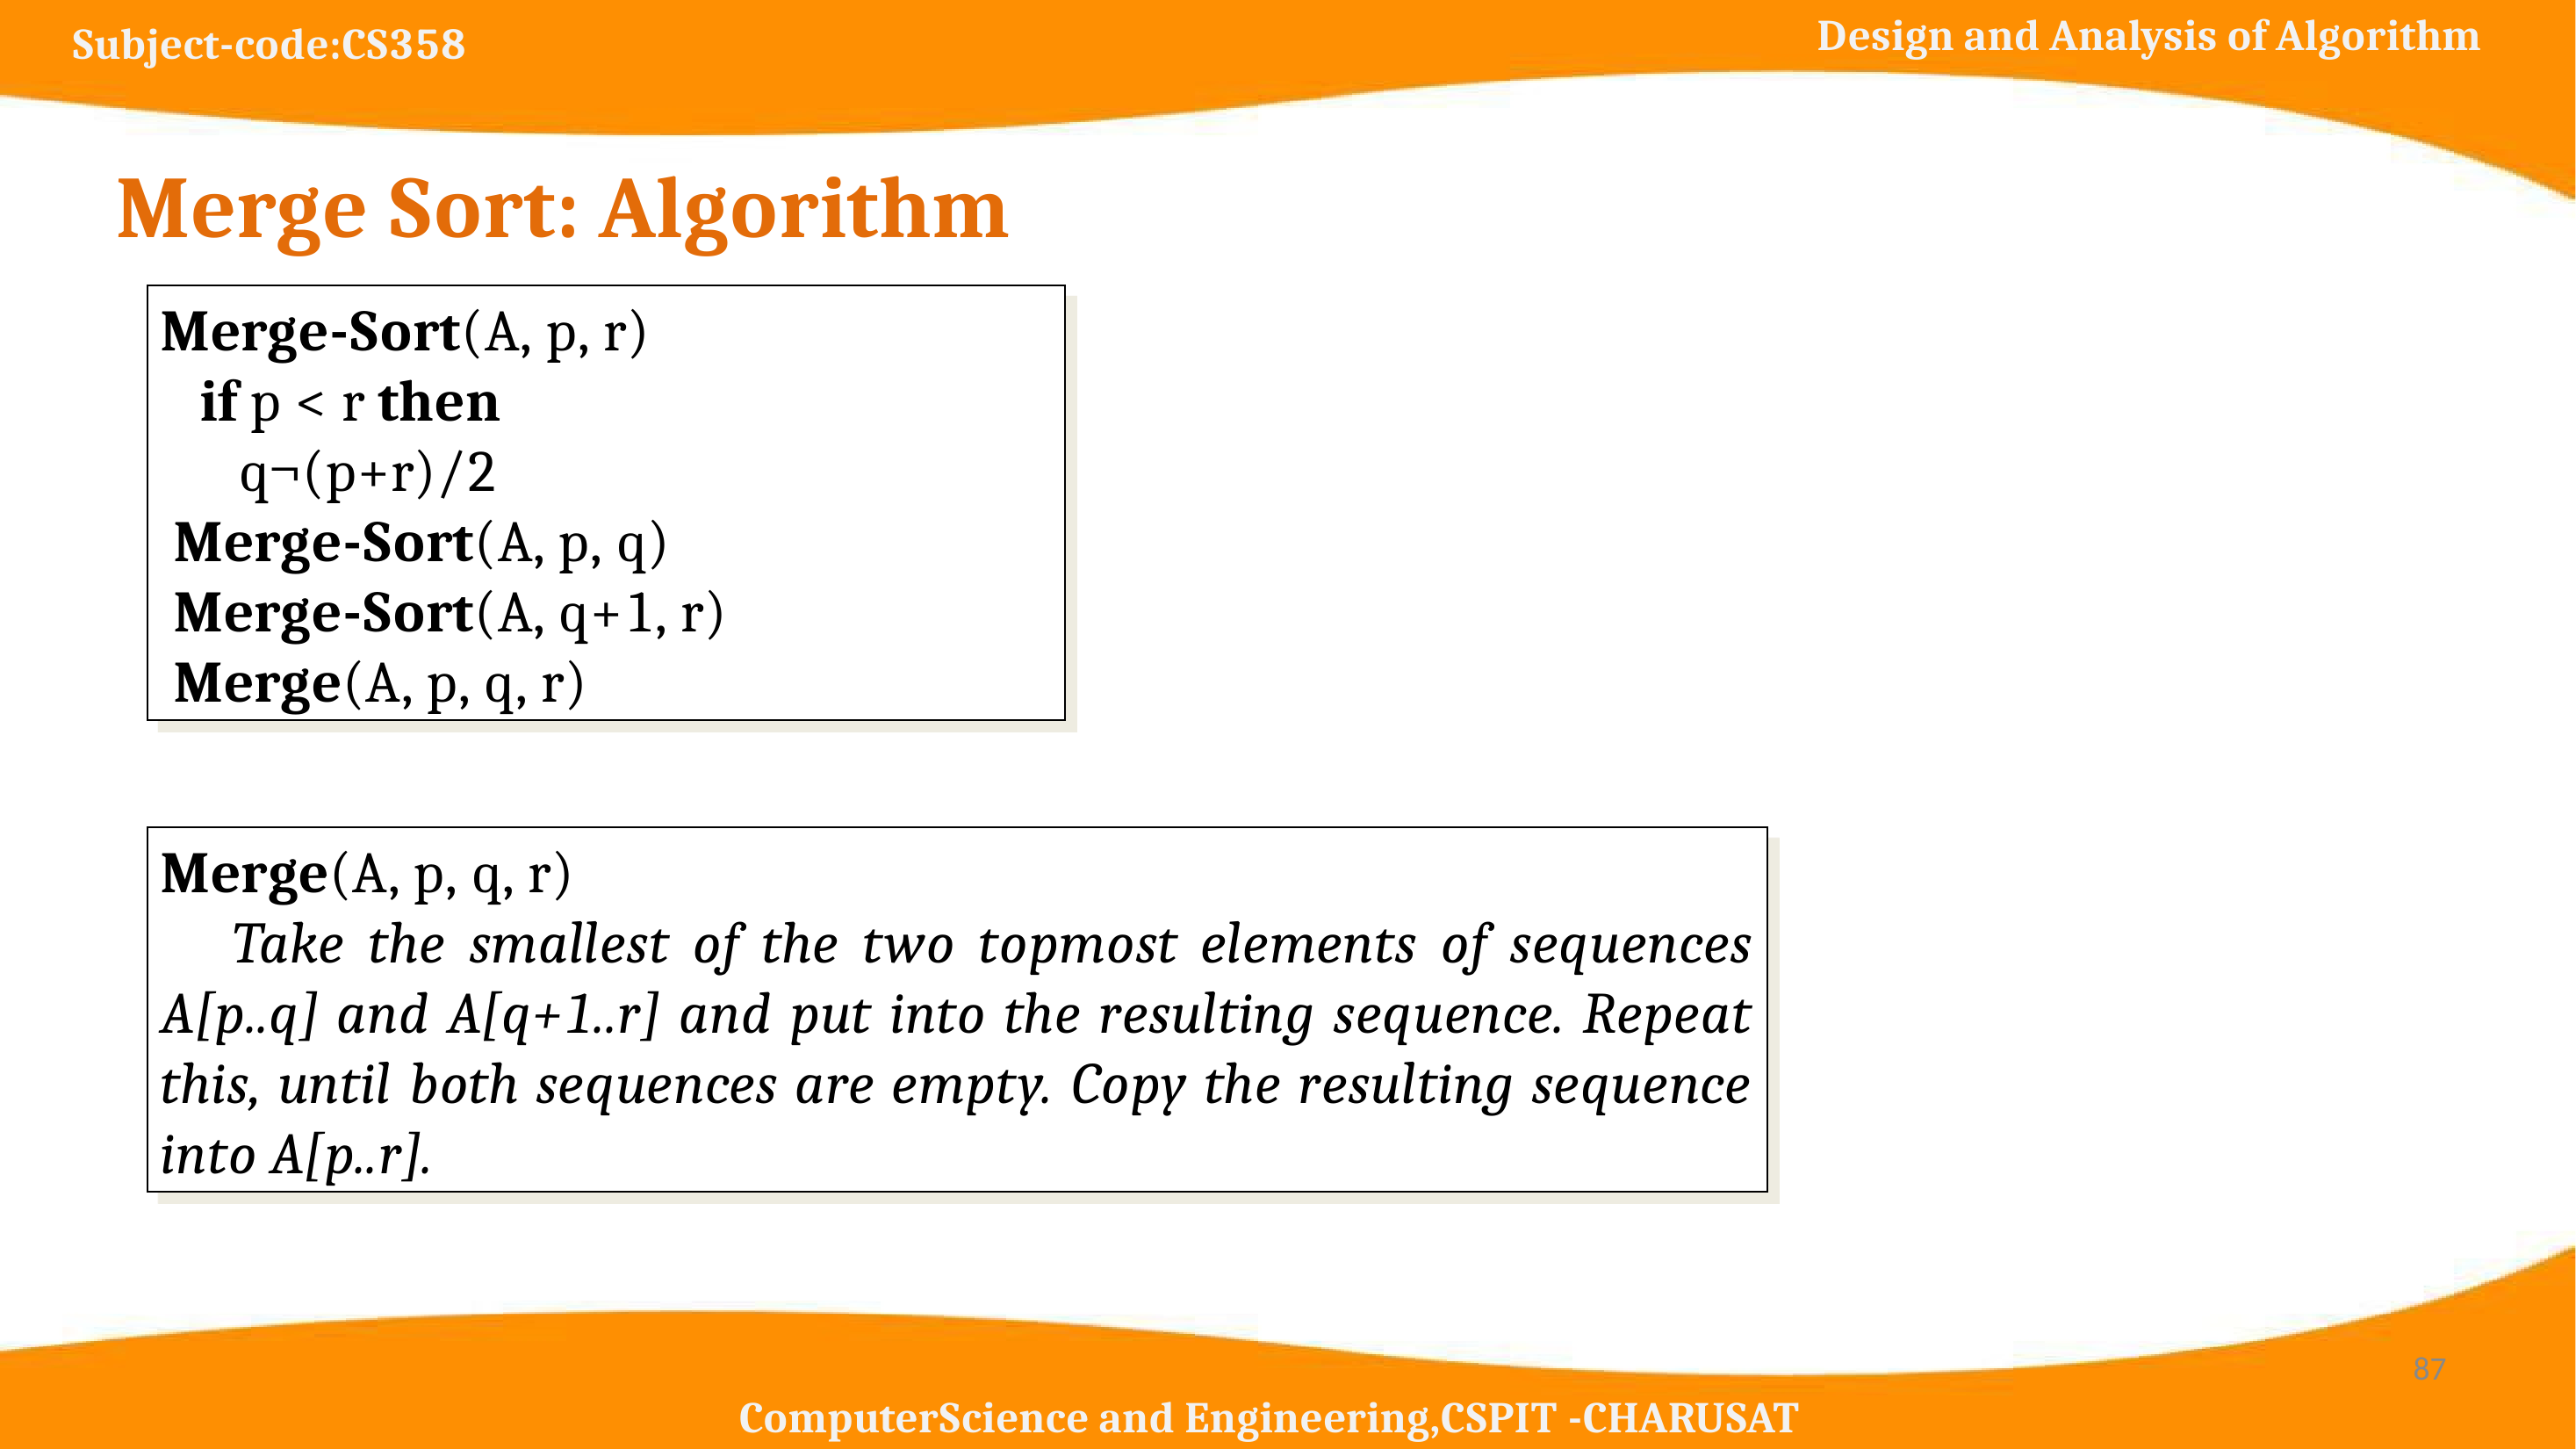

# Merge Sort: Algorithm
Merge-Sort(A, p, r)
   if p < r then
      q¬(p+r)/2
 Merge-Sort(A, p, q)
 Merge-Sort(A, q+1, r)
 Merge(A, p, q, r)
Merge(A, p, q, r)
   Take the smallest of the two topmost elements of sequences A[p..q] and A[q+1..r] and put into the resulting sequence. Repeat this, until both sequences are empty. Copy the resulting sequence into A[p..r].
87